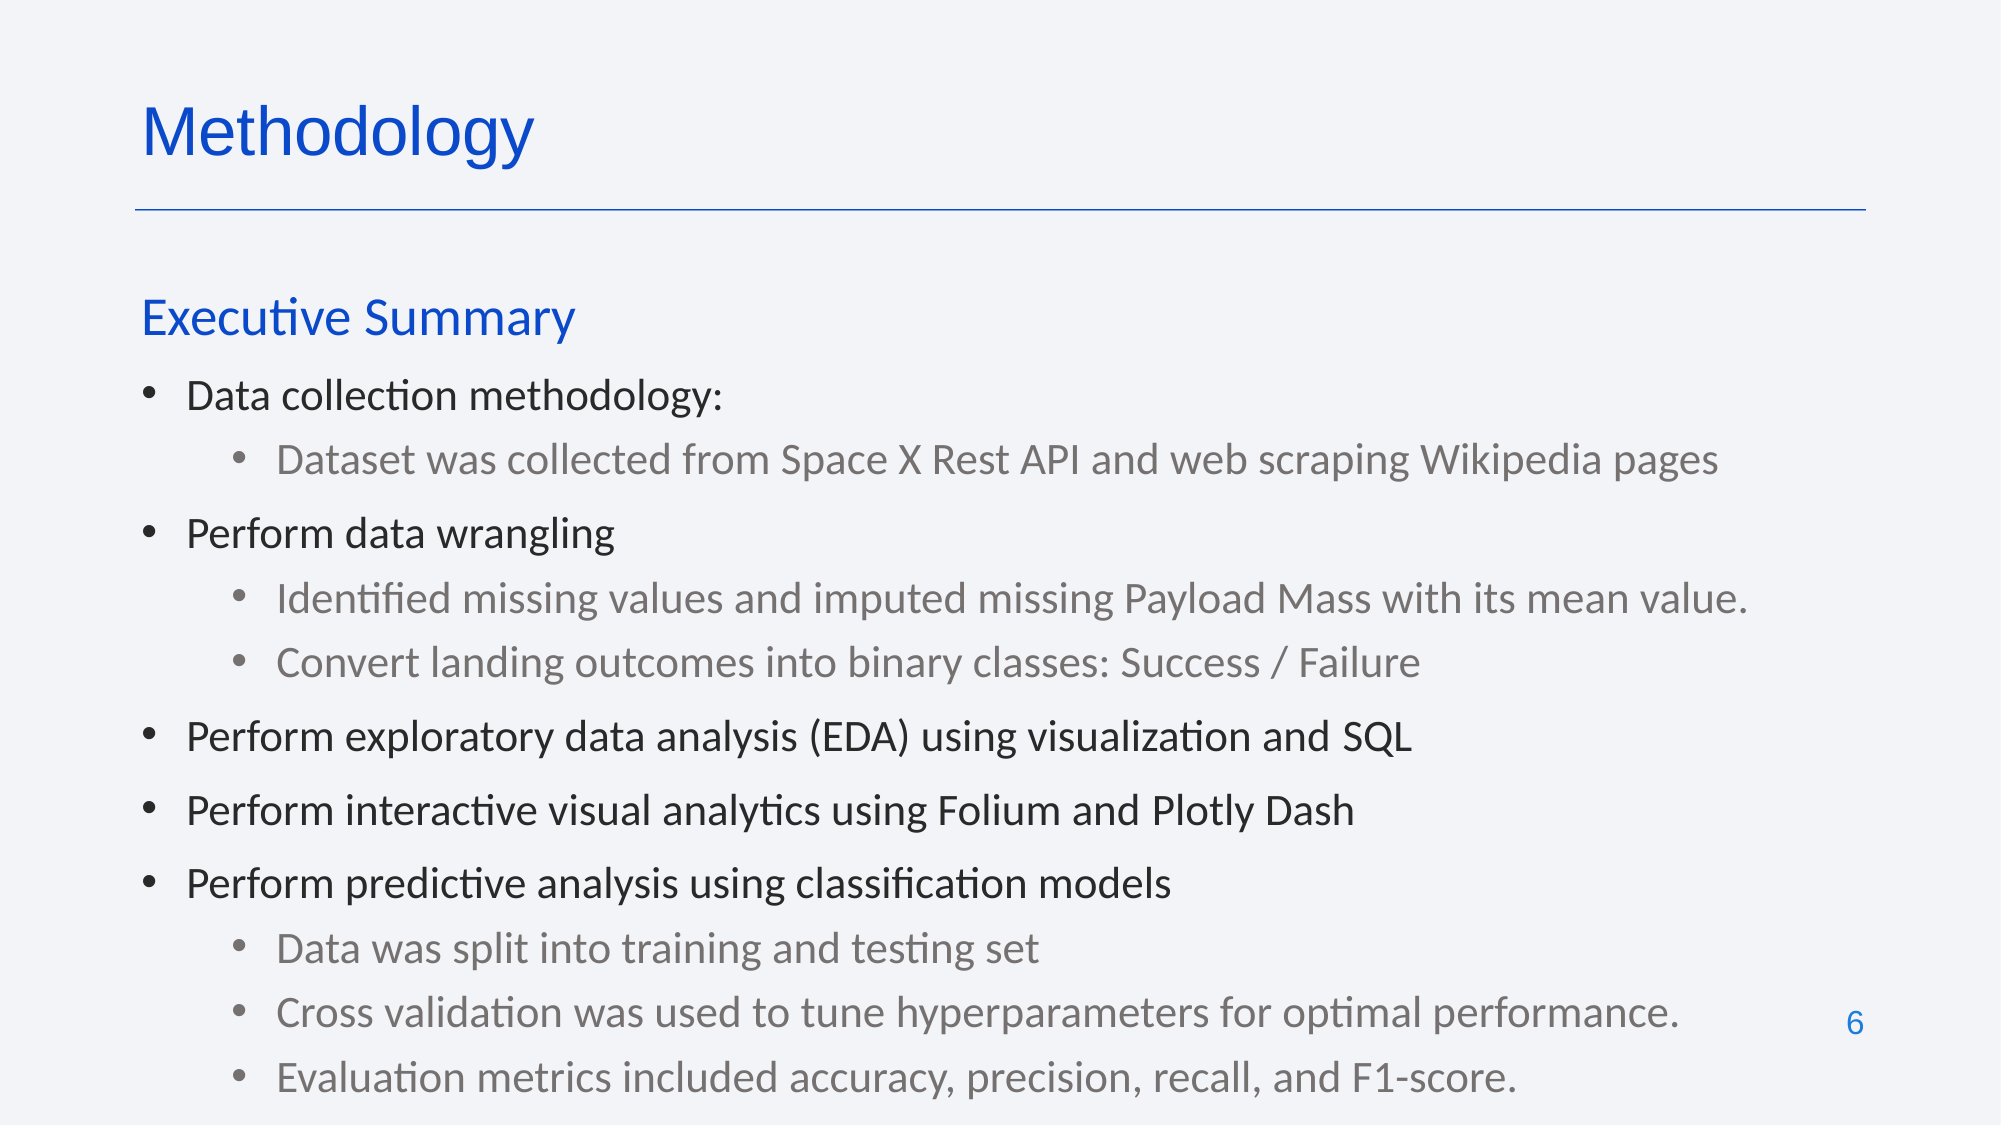

Methodology
Executive Summary
Data collection methodology:
Dataset was collected from Space X Rest API and web scraping Wikipedia pages
Perform data wrangling
Identified missing values and imputed missing Payload Mass with its mean value.
Convert landing outcomes into binary classes: Success / Failure
Perform exploratory data analysis (EDA) using visualization and SQL
Perform interactive visual analytics using Folium and Plotly Dash
Perform predictive analysis using classification models
Data was split into training and testing set
Cross validation was used to tune hyperparameters for optimal performance.
Evaluation metrics included accuracy, precision, recall, and F1-score.

6